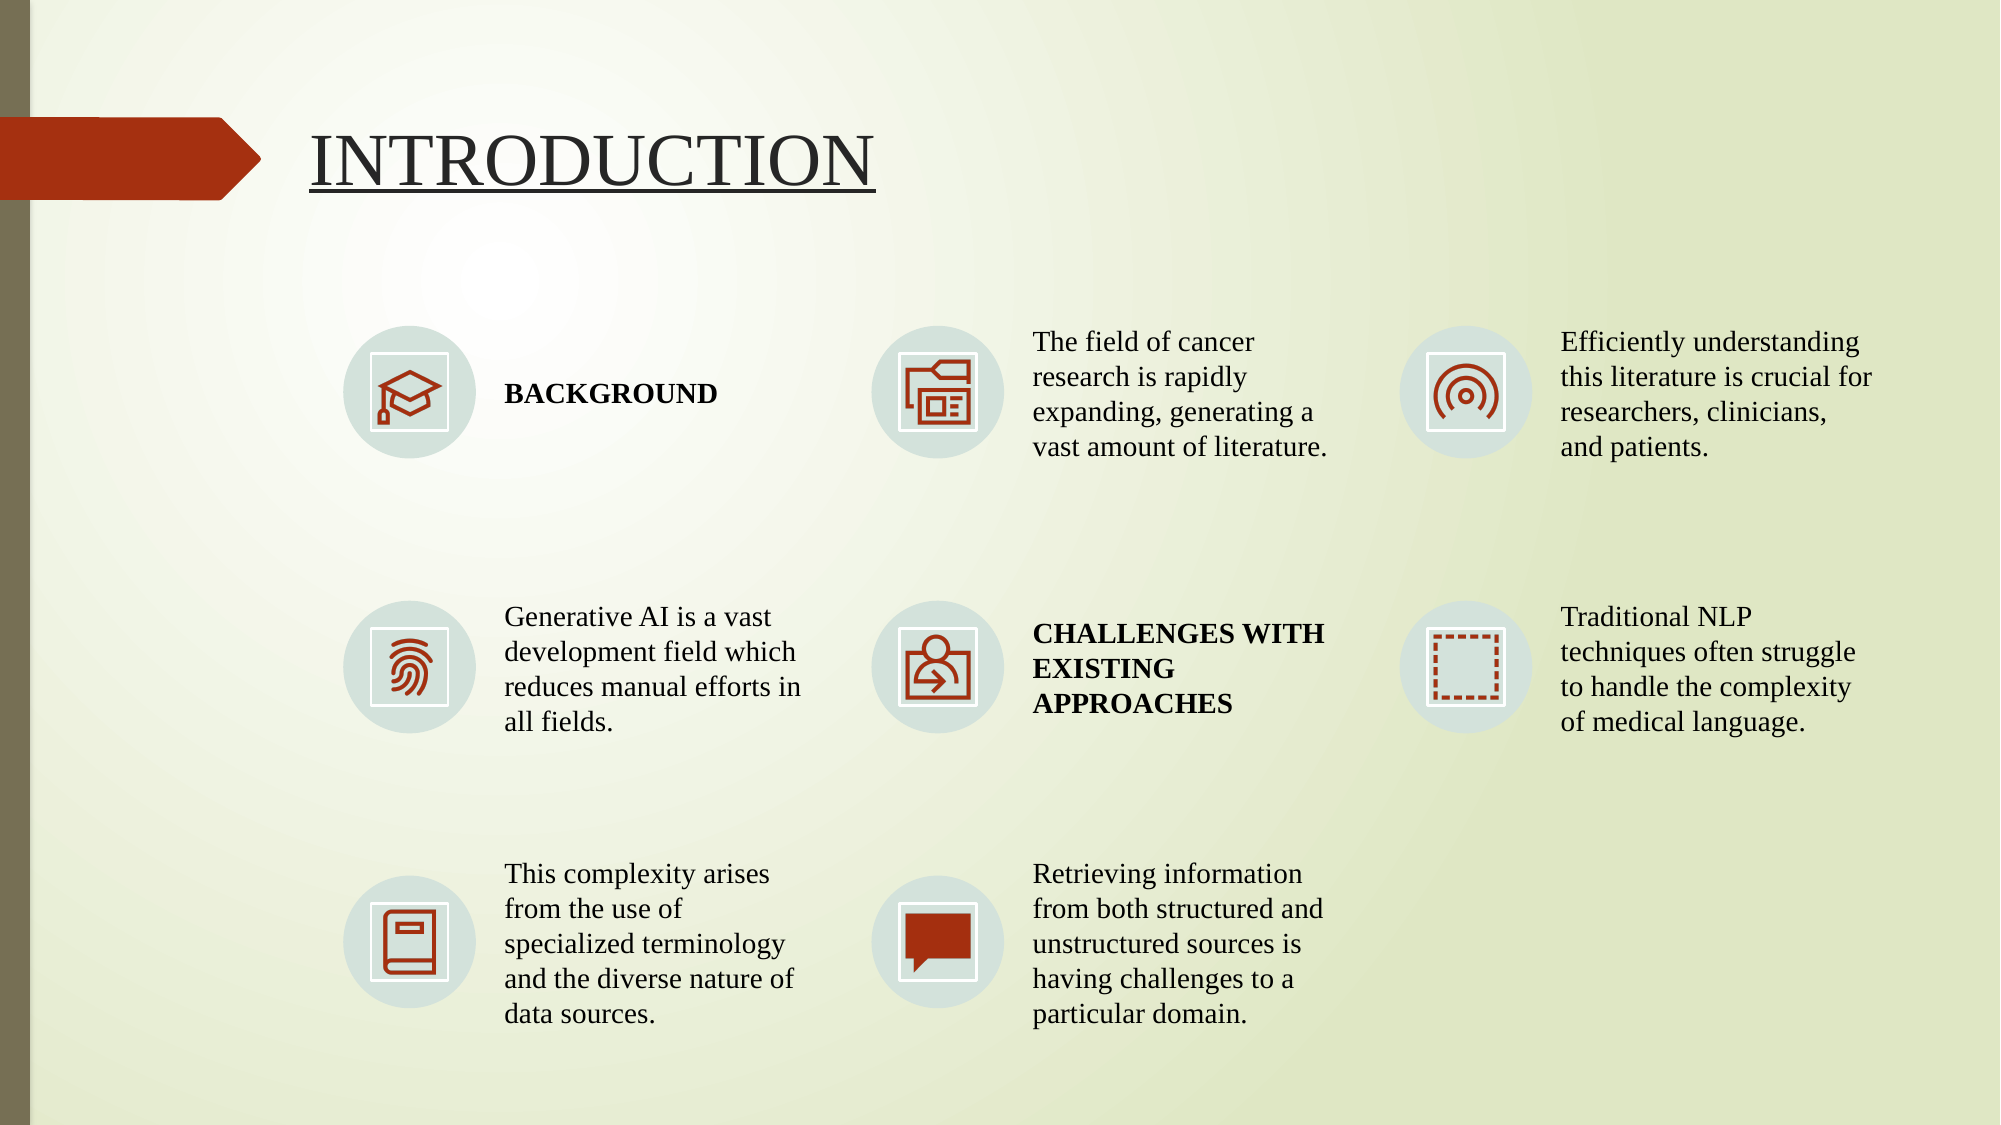

# INTRODUCTION

BACKGROUND
The field of cancer research is rapidly expanding, generating a vast amount of literature.
Efficiently understanding this literature is crucial for researchers, clinicians, and patients.
Generative AI is a vast development field which reduces manual efforts in all fields.
CHALLENGES WITH EXISTING APPROACHES
Traditional NLP techniques often struggle to handle the complexity of medical language.
This complexity arises from the use of specialized terminology and the diverse nature of data sources.
Retrieving information from both structured and unstructured sources is having challenges to a particular domain.